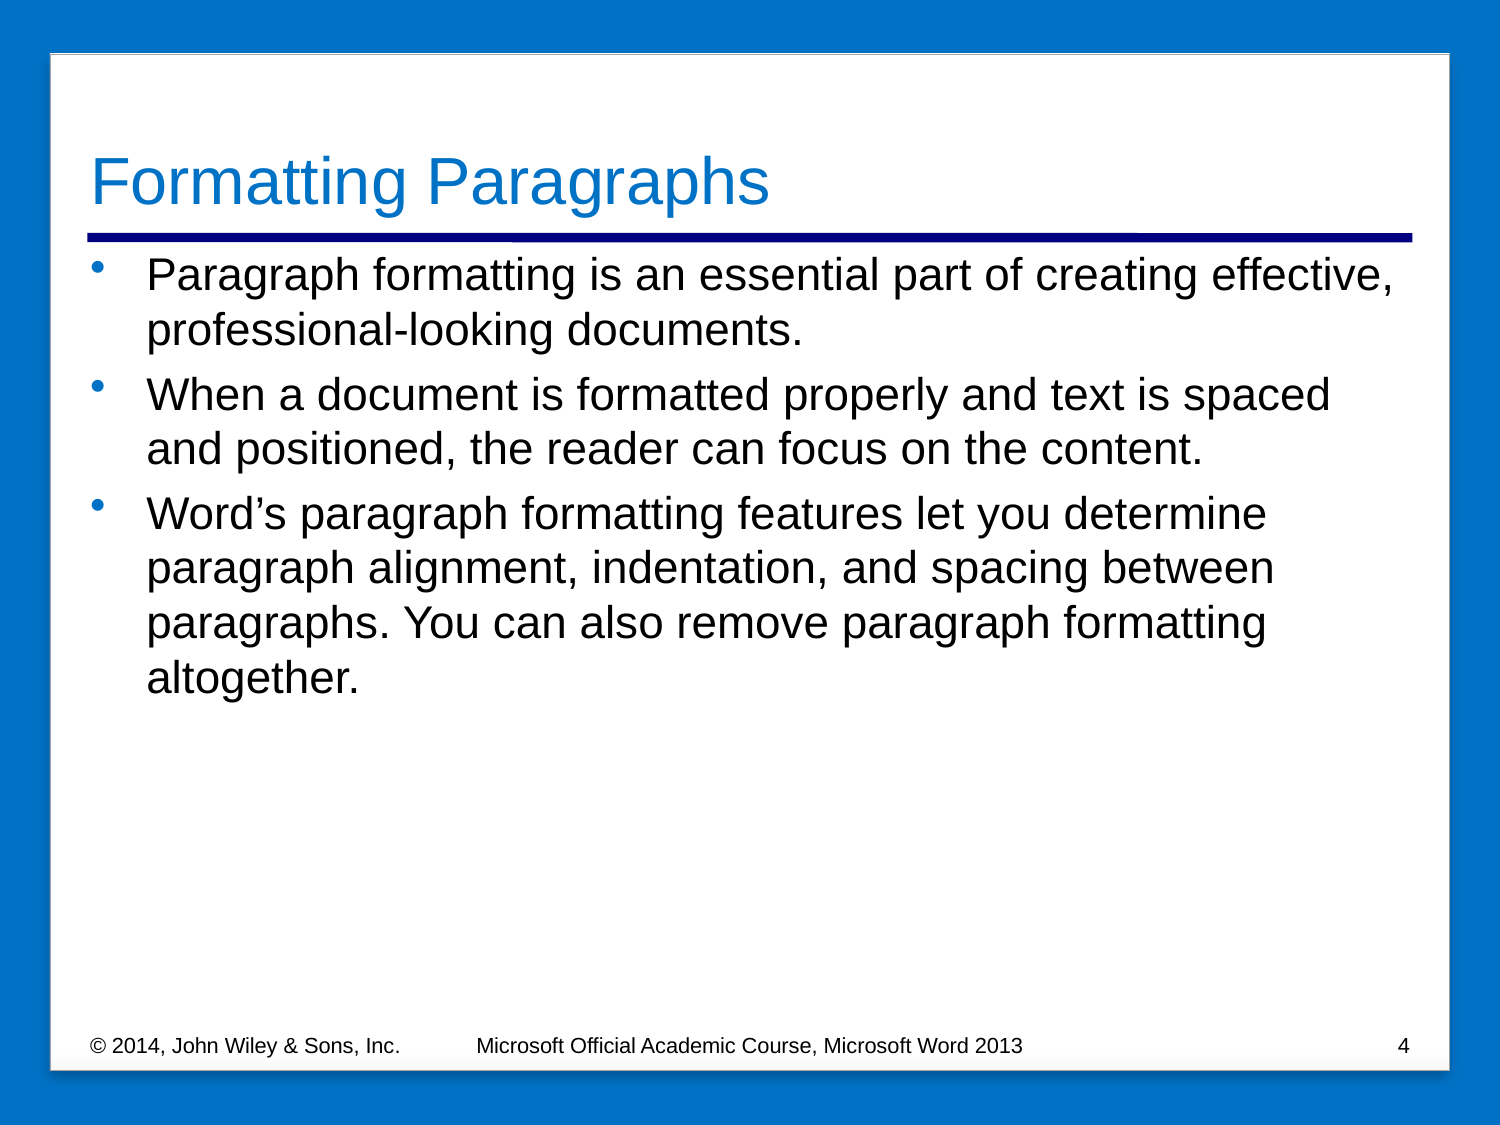

# Formatting Paragraphs
Paragraph formatting is an essential part of creating effective, professional-looking documents.
When a document is formatted properly and text is spaced and positioned, the reader can focus on the content.
Word’s paragraph formatting features let you determine paragraph alignment, indentation, and spacing between paragraphs. You can also remove paragraph formatting altogether.
© 2014, John Wiley & Sons, Inc.
Microsoft Official Academic Course, Microsoft Word 2013
4